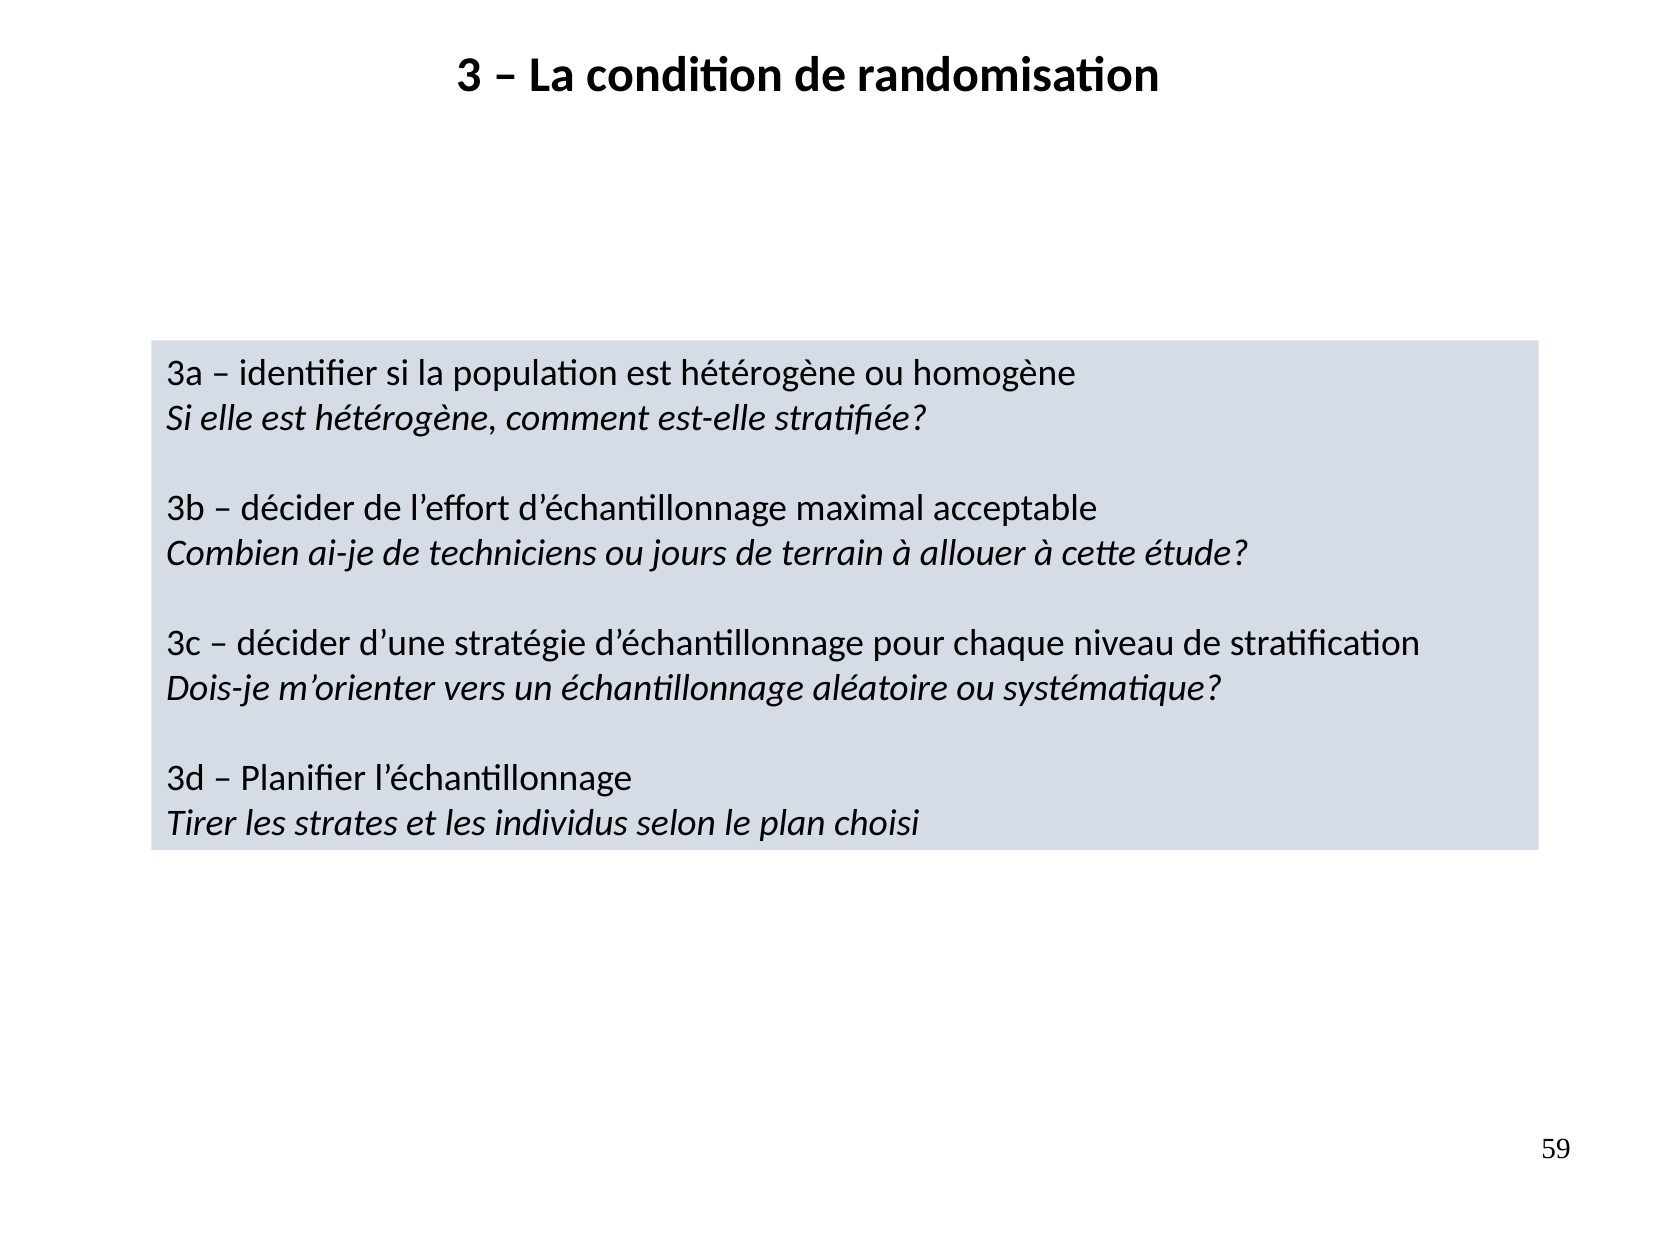

3 – La condition de randomisation
3a – identifier si la population est hétérogène ou homogène
Si elle est hétérogène, comment est-elle stratifiée?

3b – décider de l’effort d’échantillonnage maximal acceptable
Combien ai-je de techniciens ou jours de terrain à allouer à cette étude?

3c – décider d’une stratégie d’échantillonnage pour chaque niveau de stratification
Dois-je m’orienter vers un échantillonnage aléatoire ou systématique?

3d – Planifier l’échantillonnage
Tirer les strates et les individus selon le plan choisi
59